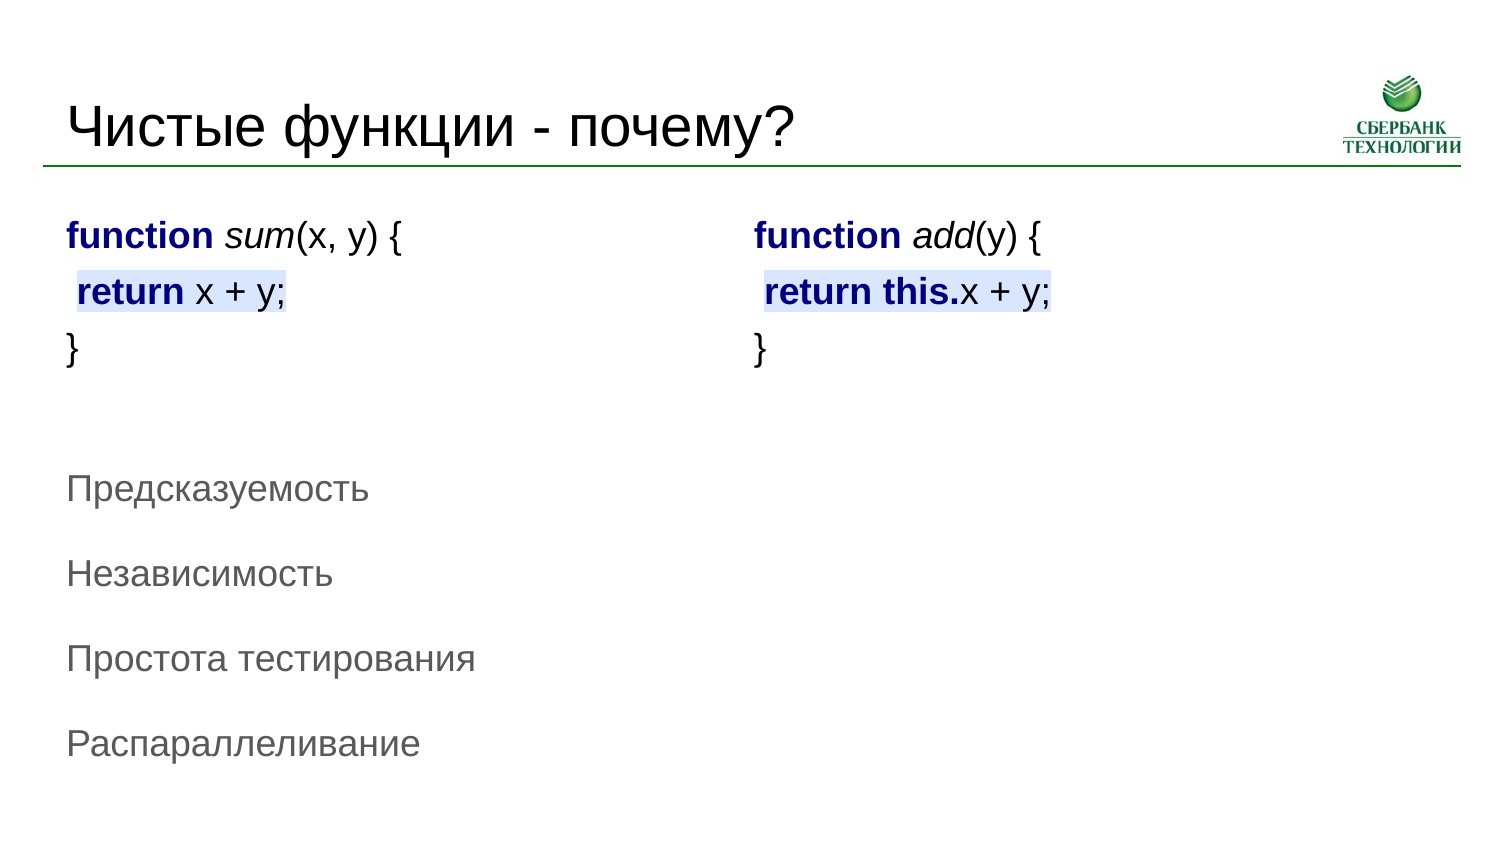

# Чистые функции - почему?
function sum(x, y) {
 return x + y;
}

Предсказуемость
Независимость
Простота тестирования
Распараллеливание
function add(y) {
 return this.x + y;
}